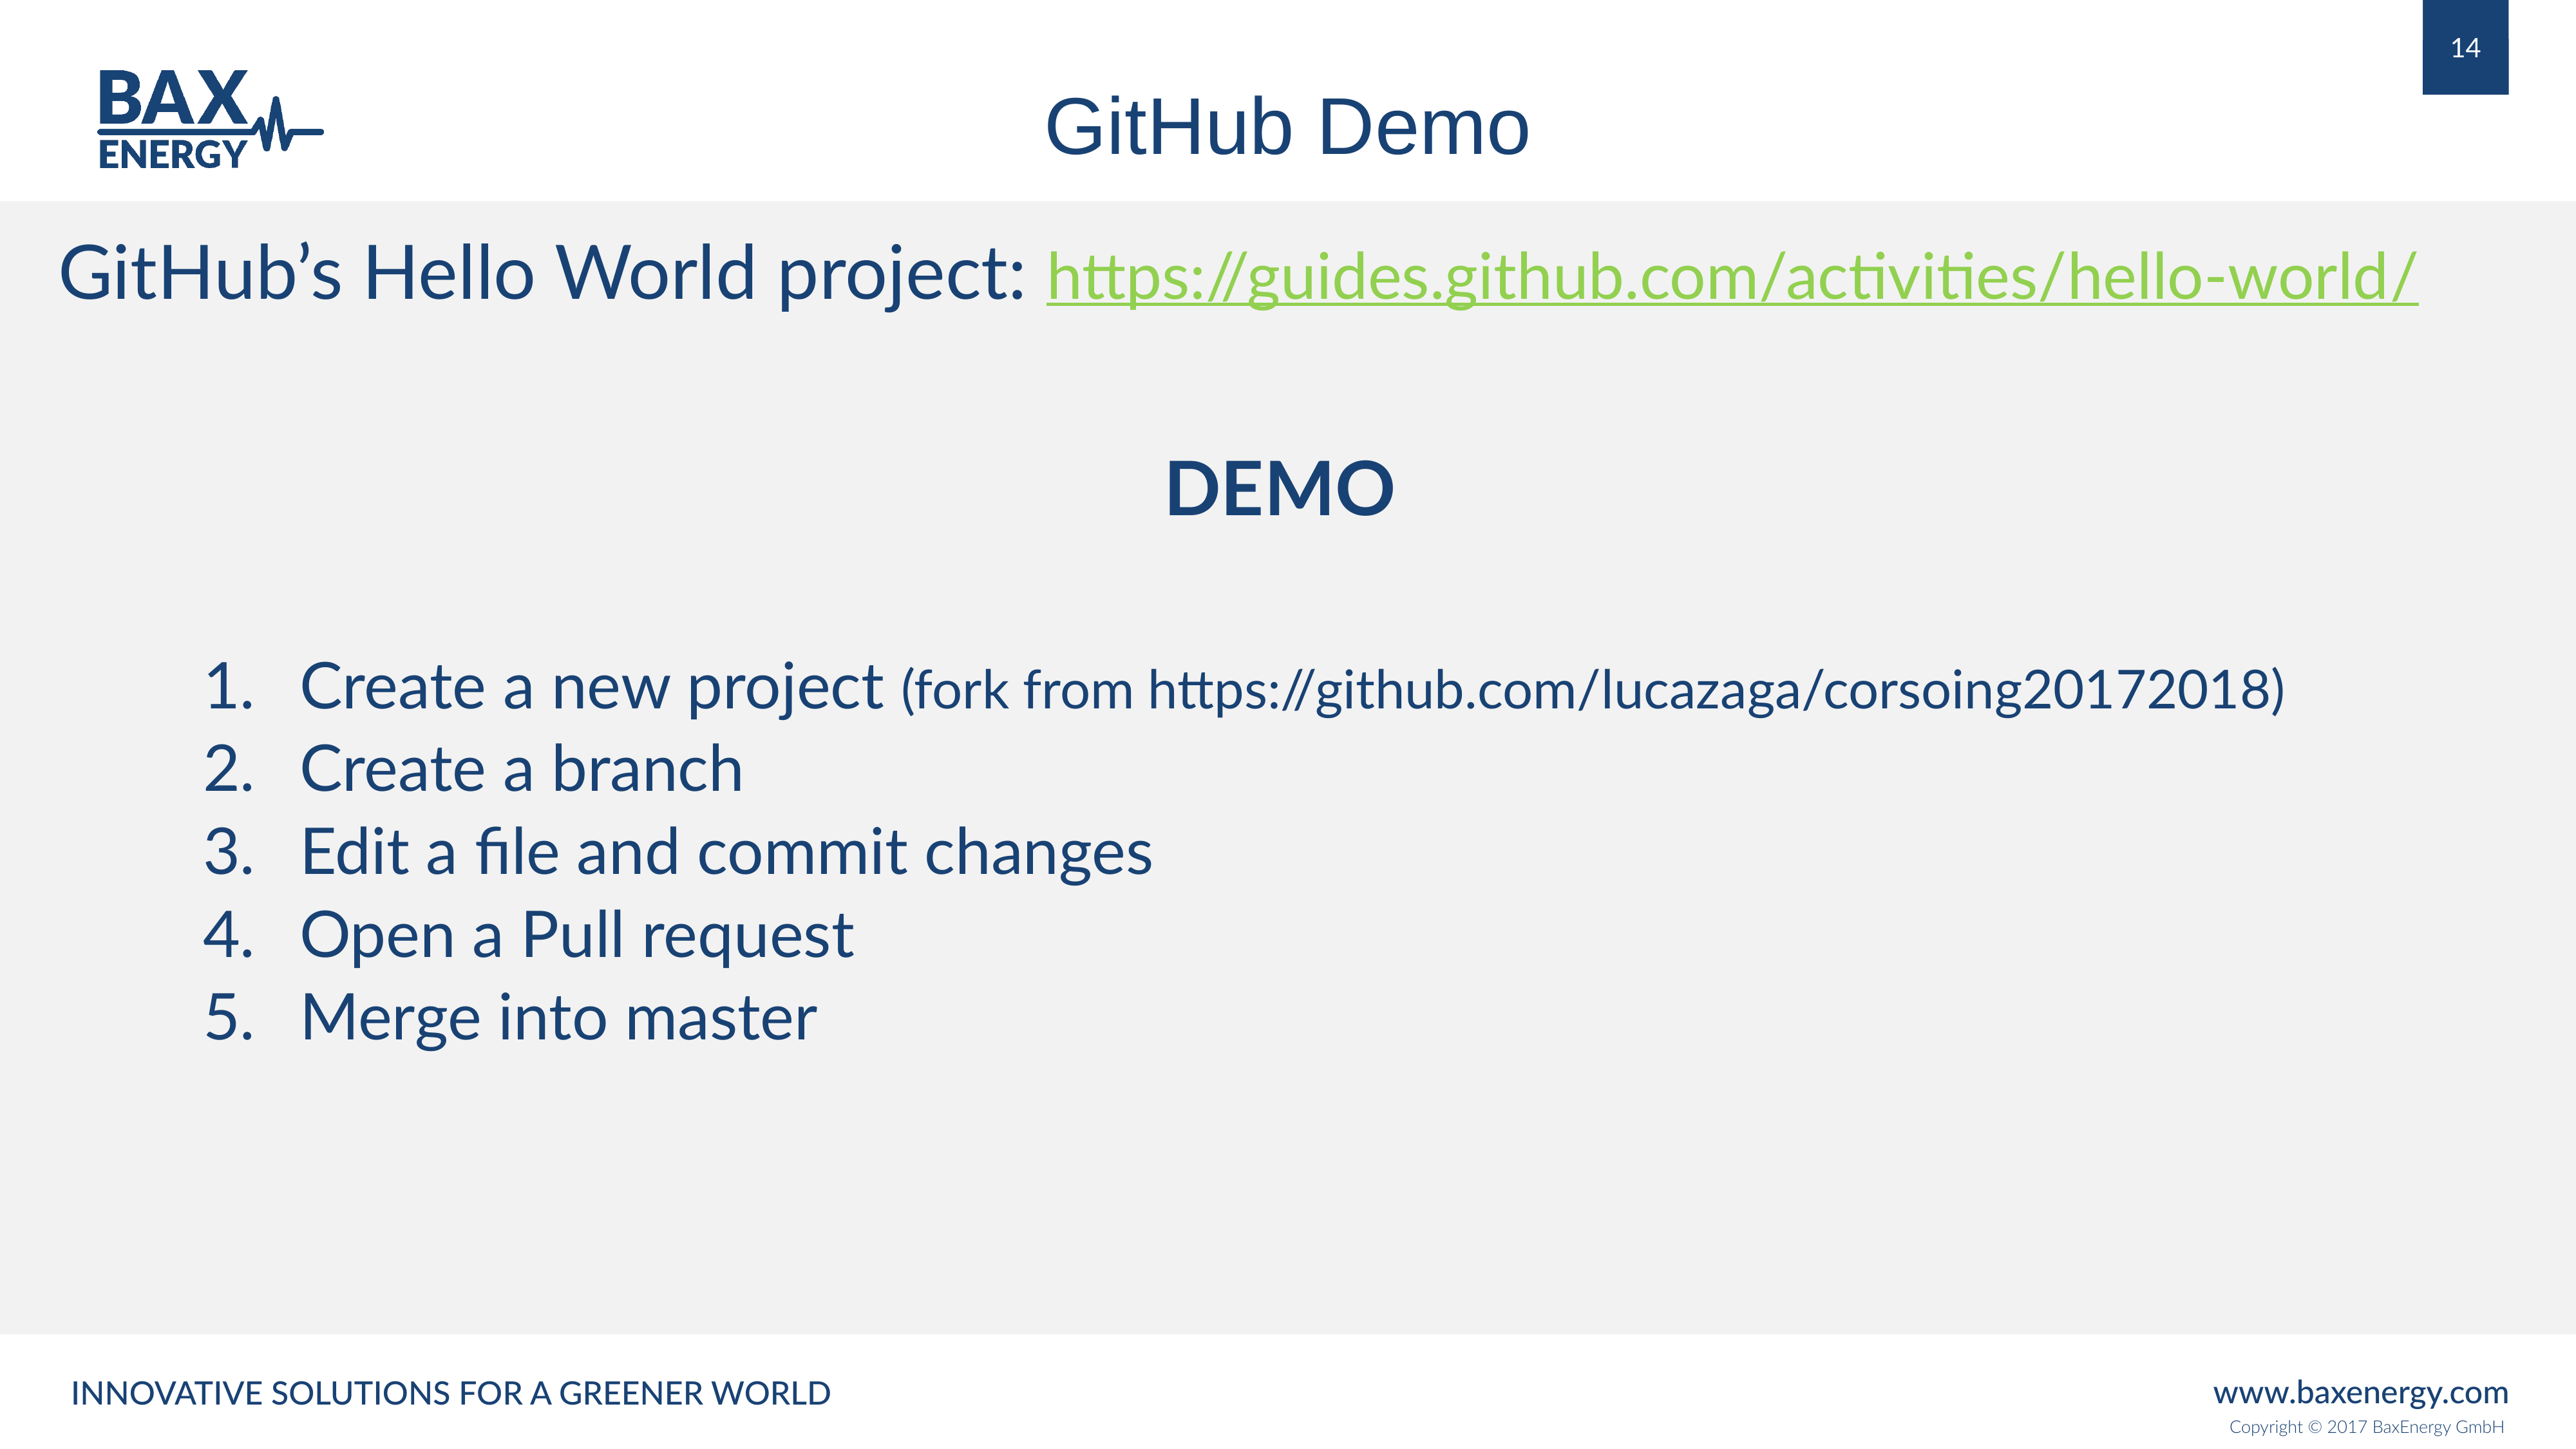

GitHub Demo
GitHub’s Hello World project: https://guides.github.com/activities/hello-world/

DEMO

Create a new project (fork from https://github.com/lucazaga/corsoing20172018)
Create a branch
Edit a file and commit changes
Open a Pull request
Merge into master